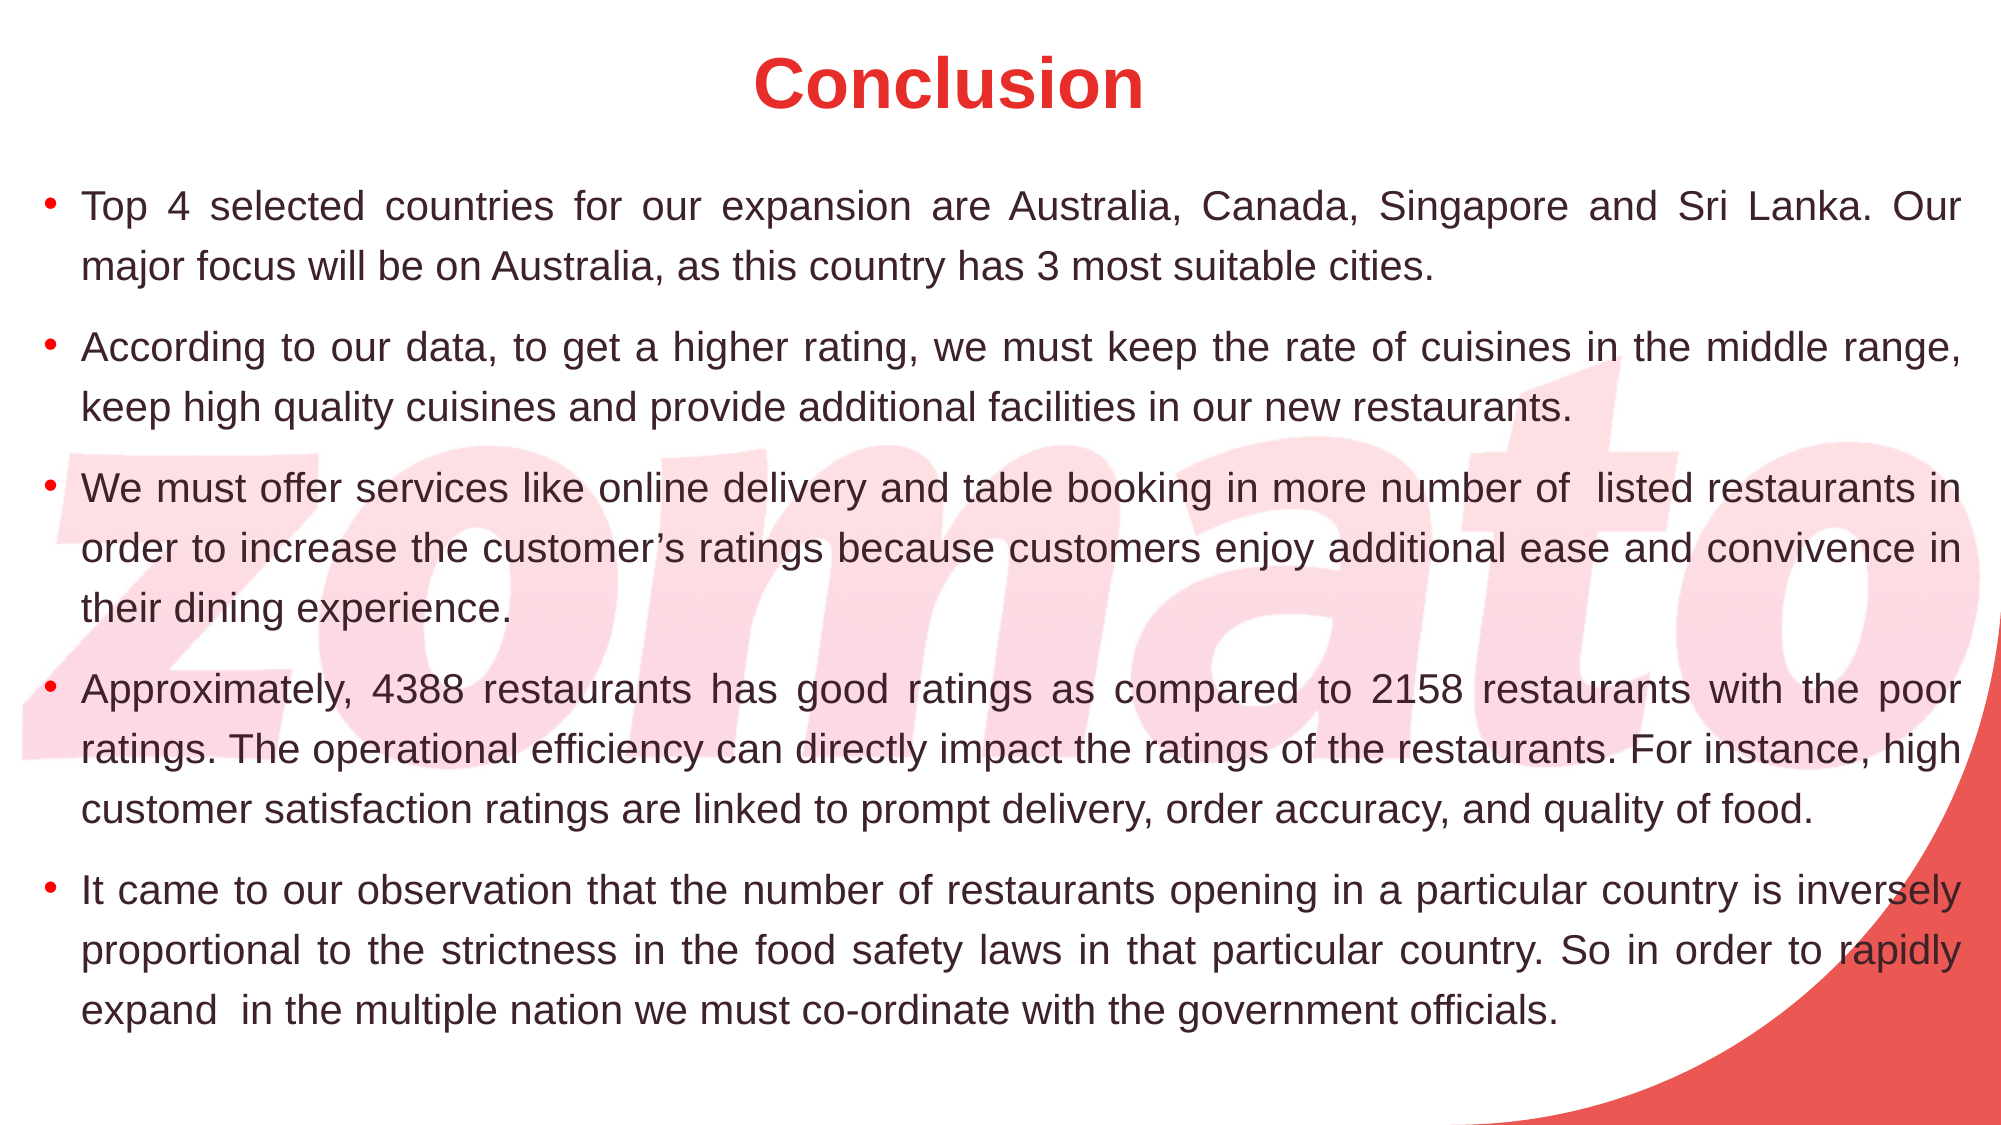

# Conclusion
Top 4 selected countries for our expansion are Australia, Canada, Singapore and Sri Lanka. Our major focus will be on Australia, as this country has 3 most suitable cities.
According to our data, to get a higher rating, we must keep the rate of cuisines in the middle range, keep high quality cuisines and provide additional facilities in our new restaurants.
We must offer services like online delivery and table booking in more number of  listed restaurants in order to increase the customer’s ratings because customers enjoy additional ease and convivence in their dining experience.
Approximately, 4388 restaurants has good ratings as compared to 2158 restaurants with the poor ratings. The operational efficiency can directly impact the ratings of the restaurants. For instance, high customer satisfaction ratings are linked to prompt delivery, order accuracy, and quality of food.
It came to our observation that the number of restaurants opening in a particular country is inversely proportional to the strictness in the food safety laws in that particular country. So in order to rapidly expand  in the multiple nation we must co-ordinate with the government officials.